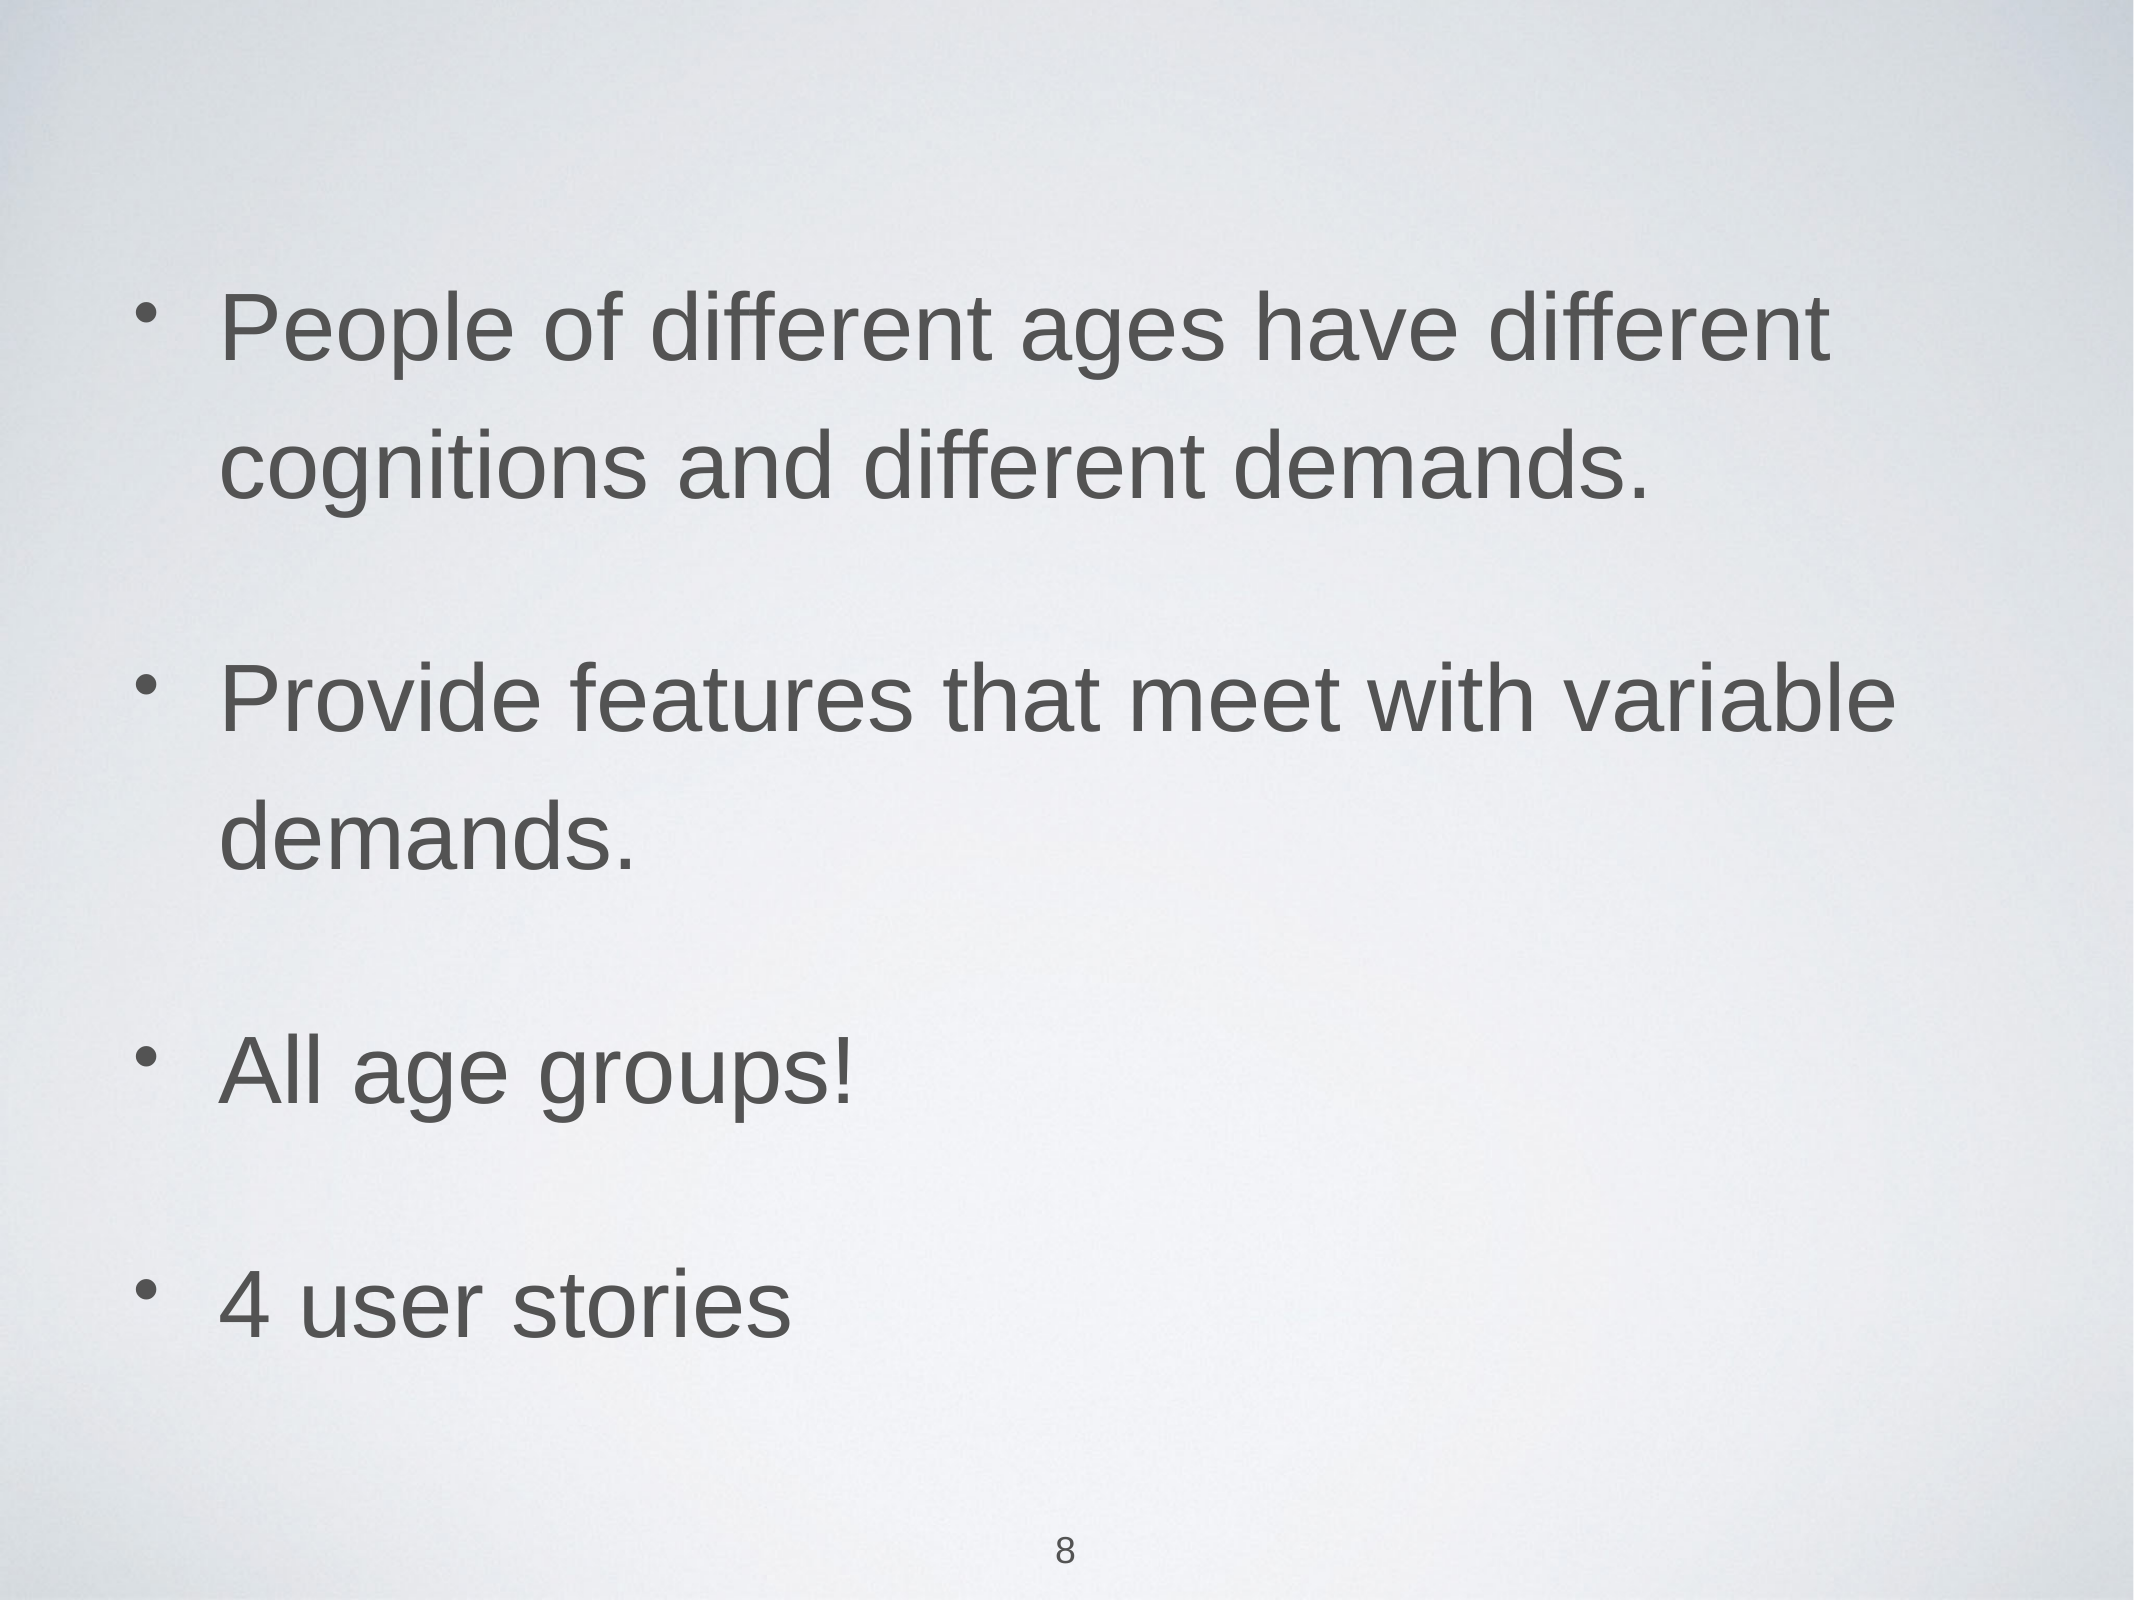

People of different ages have different cognitions and different demands.
Provide features that meet with variable demands.
All age groups!
4 user stories
8